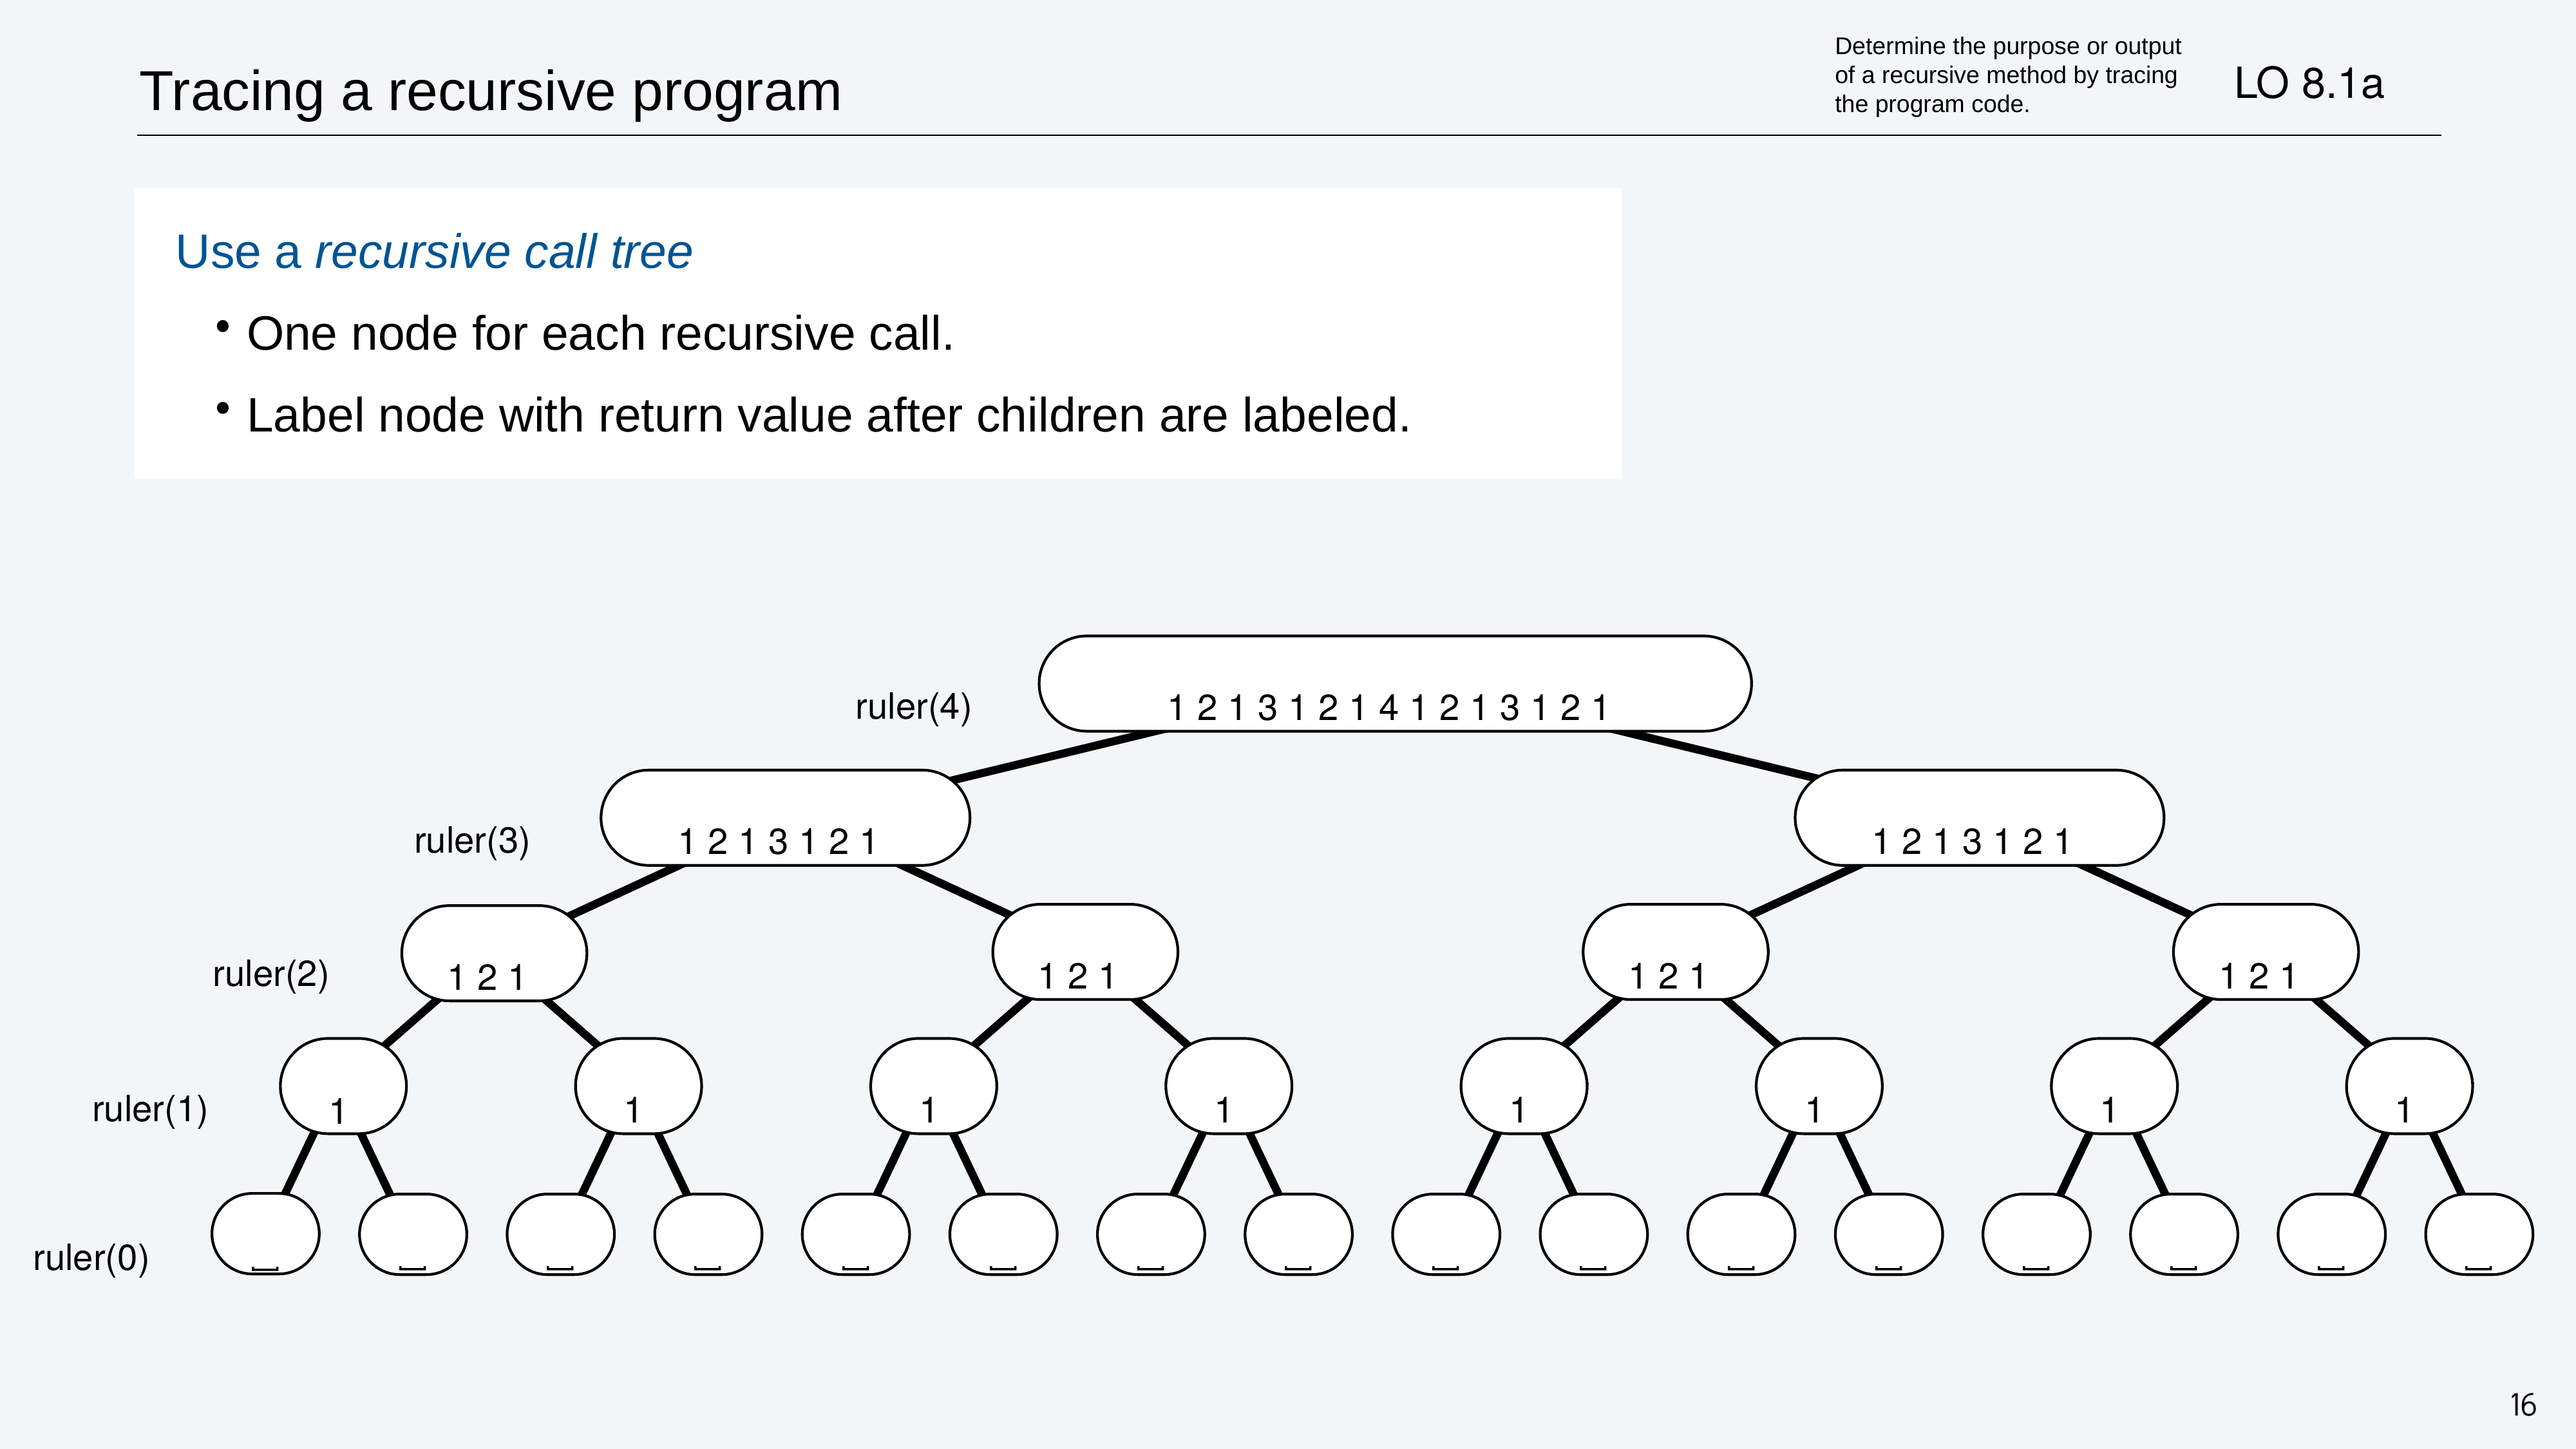

Determine the purpose or output of a recursive method by tracing the program code.

# Tracing a recursive program
LO 8.1a
Use a recursive call tree
One node for each recursive call.
Label node with return value after children are labeled.

ruler(4)
 1 2 1 3 1 2 1 4 1 2 1 3 1 2 1

ruler(3)
 1 2 1 3 1 2 1
 1 2 1 3 1 2 1

ruler(2)
 1 2 1
 1 2 1
 1 2 1
 1 2 1

ruler(1)
1
1
1
1
1
1
1
1

ruler(0)

⎵
⎵
⎵
⎵
⎵
⎵
⎵
⎵
⎵
⎵
⎵
⎵
⎵
⎵
⎵
⎵
16